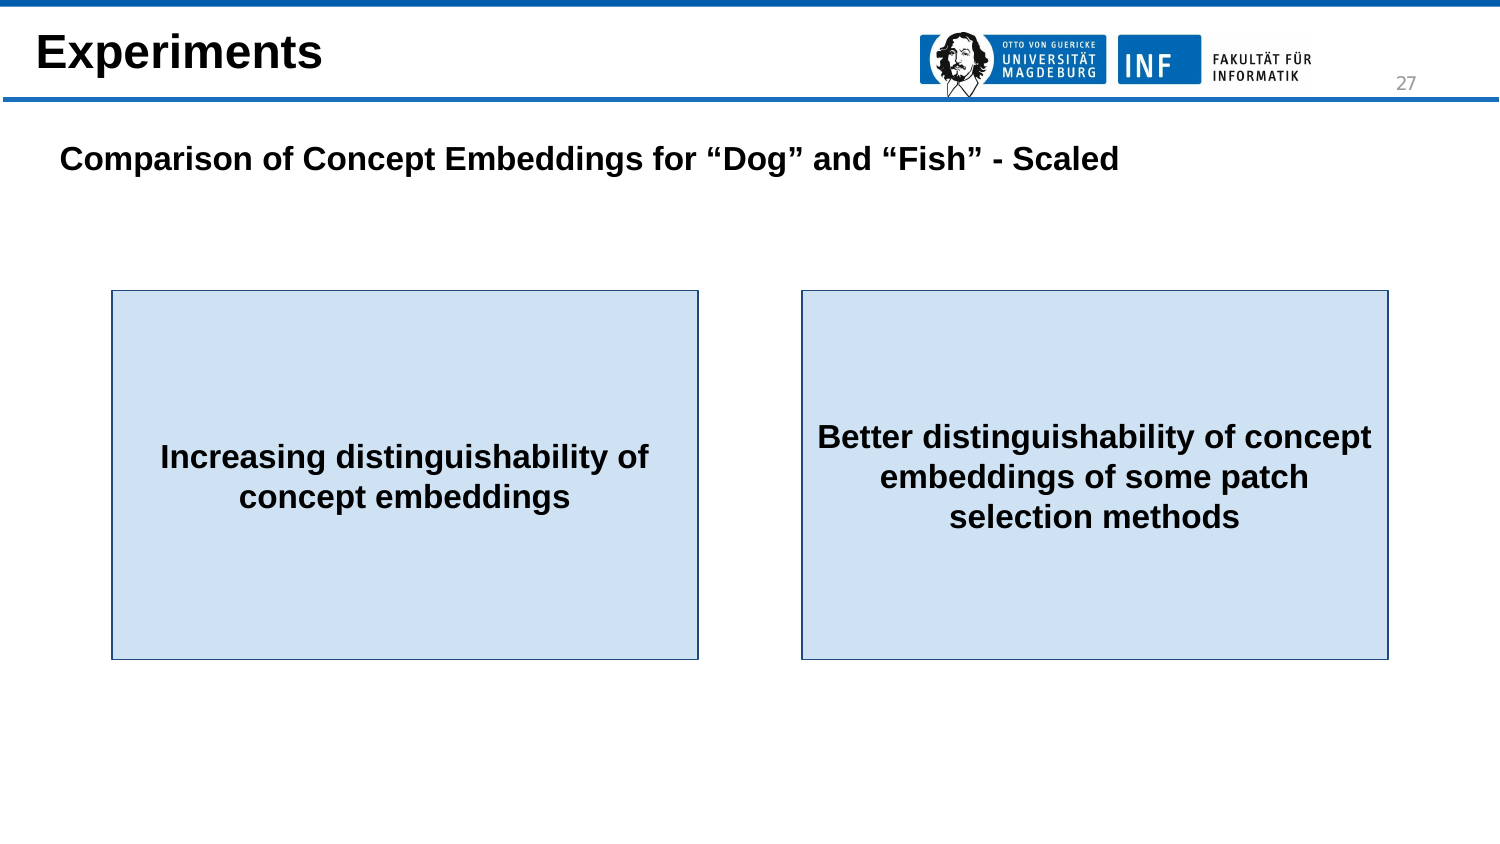

Experiments
27
Comparison of Concept Embeddings for “Dog” and “Fish” - Scaled
Increasing distinguishability of concept embeddings
Better distinguishability of concept embeddings of some patch selection methods